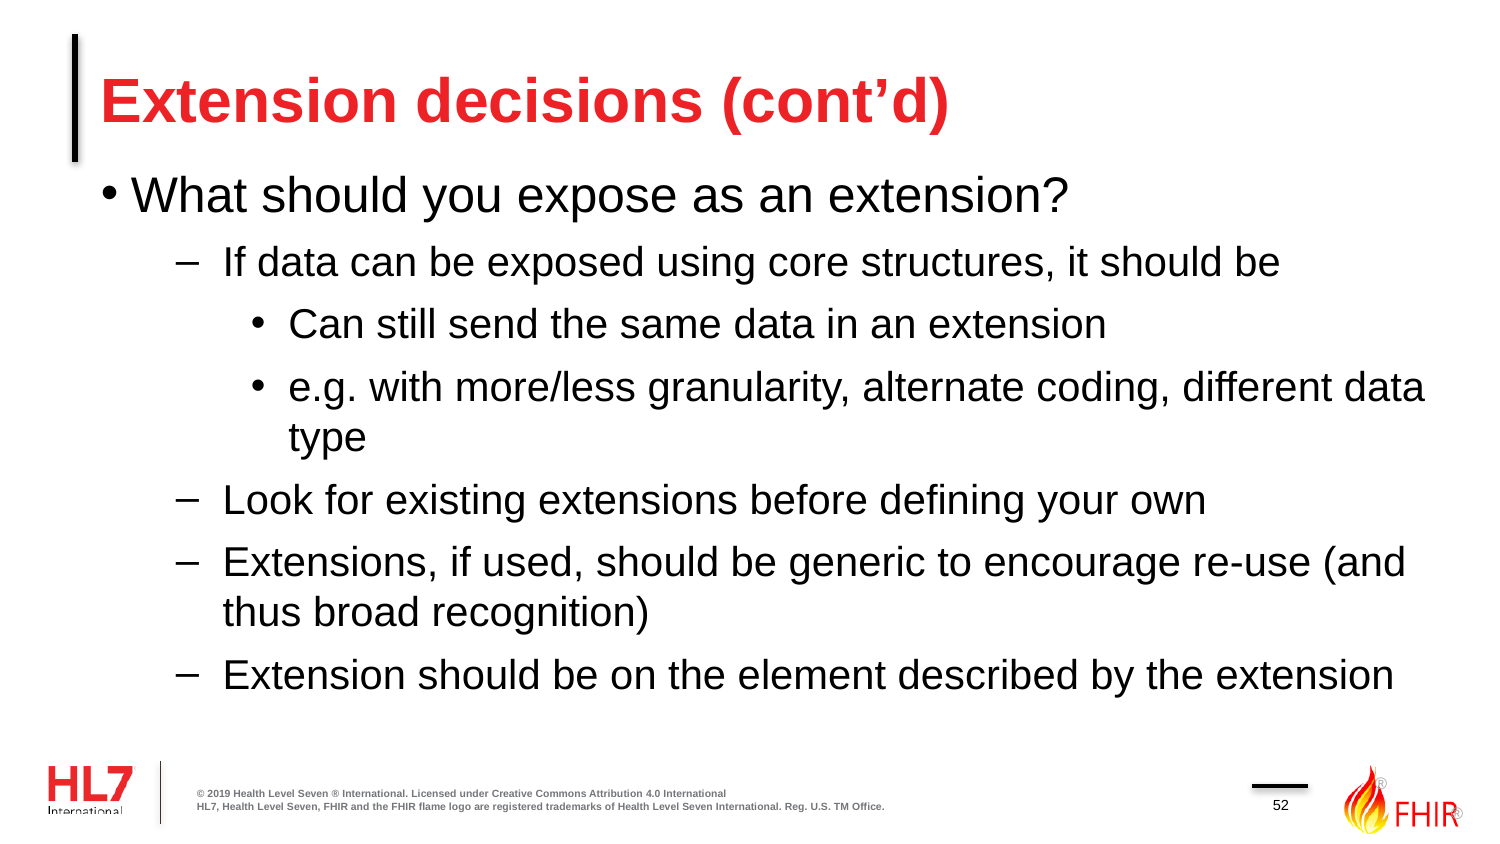

# Extension decisions (cont’d)
What should you expose as an extension?
If data can be exposed using core structures, it should be
Can still send the same data in an extension
e.g. with more/less granularity, alternate coding, different data type
Look for existing extensions before defining your own
Extensions, if used, should be generic to encourage re-use (and thus broad recognition)
Extension should be on the element described by the extension
© 2019 Health Level Seven ® International. Licensed under Creative Commons Attribution 4.0 International
HL7, Health Level Seven, FHIR and the FHIR flame logo are registered trademarks of Health Level Seven International. Reg. U.S. TM Office.
52